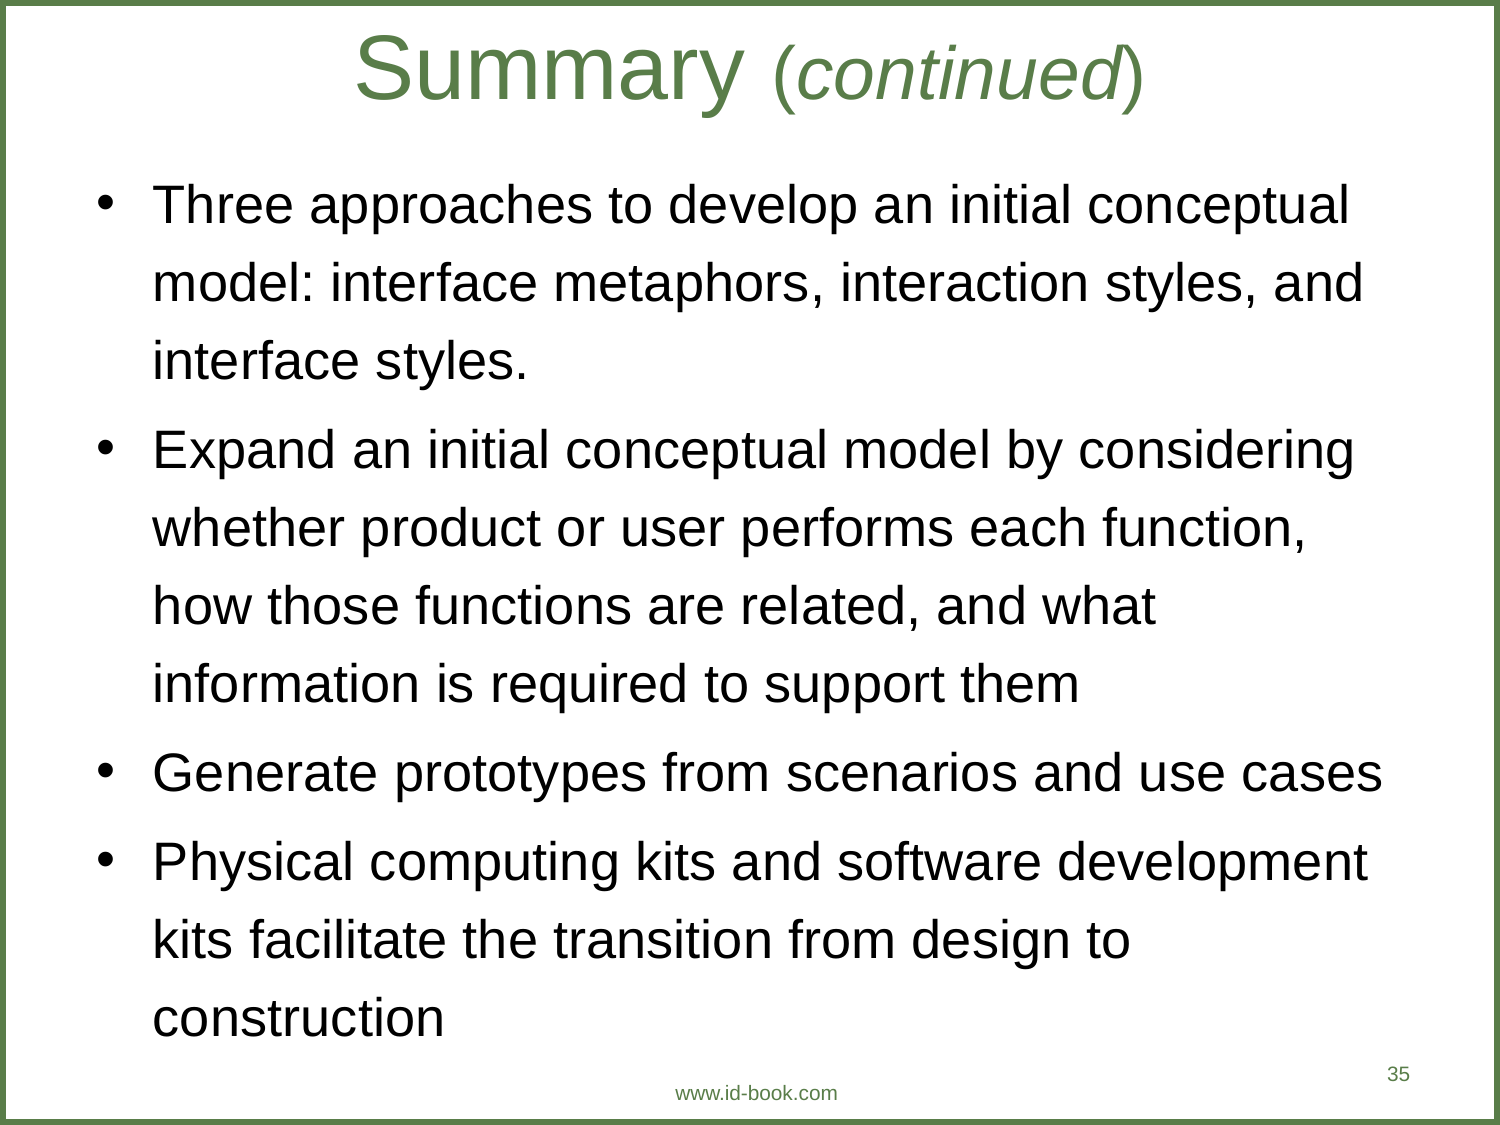

# Summary (continued)
Three approaches to develop an initial conceptual model: interface metaphors, interaction styles, and interface styles.
Expand an initial conceptual model by considering whether product or user performs each function, how those functions are related, and what information is required to support them
Generate prototypes from scenarios and use cases
Physical computing kits and software development kits facilitate the transition from design to construction

35
www.id-book.com